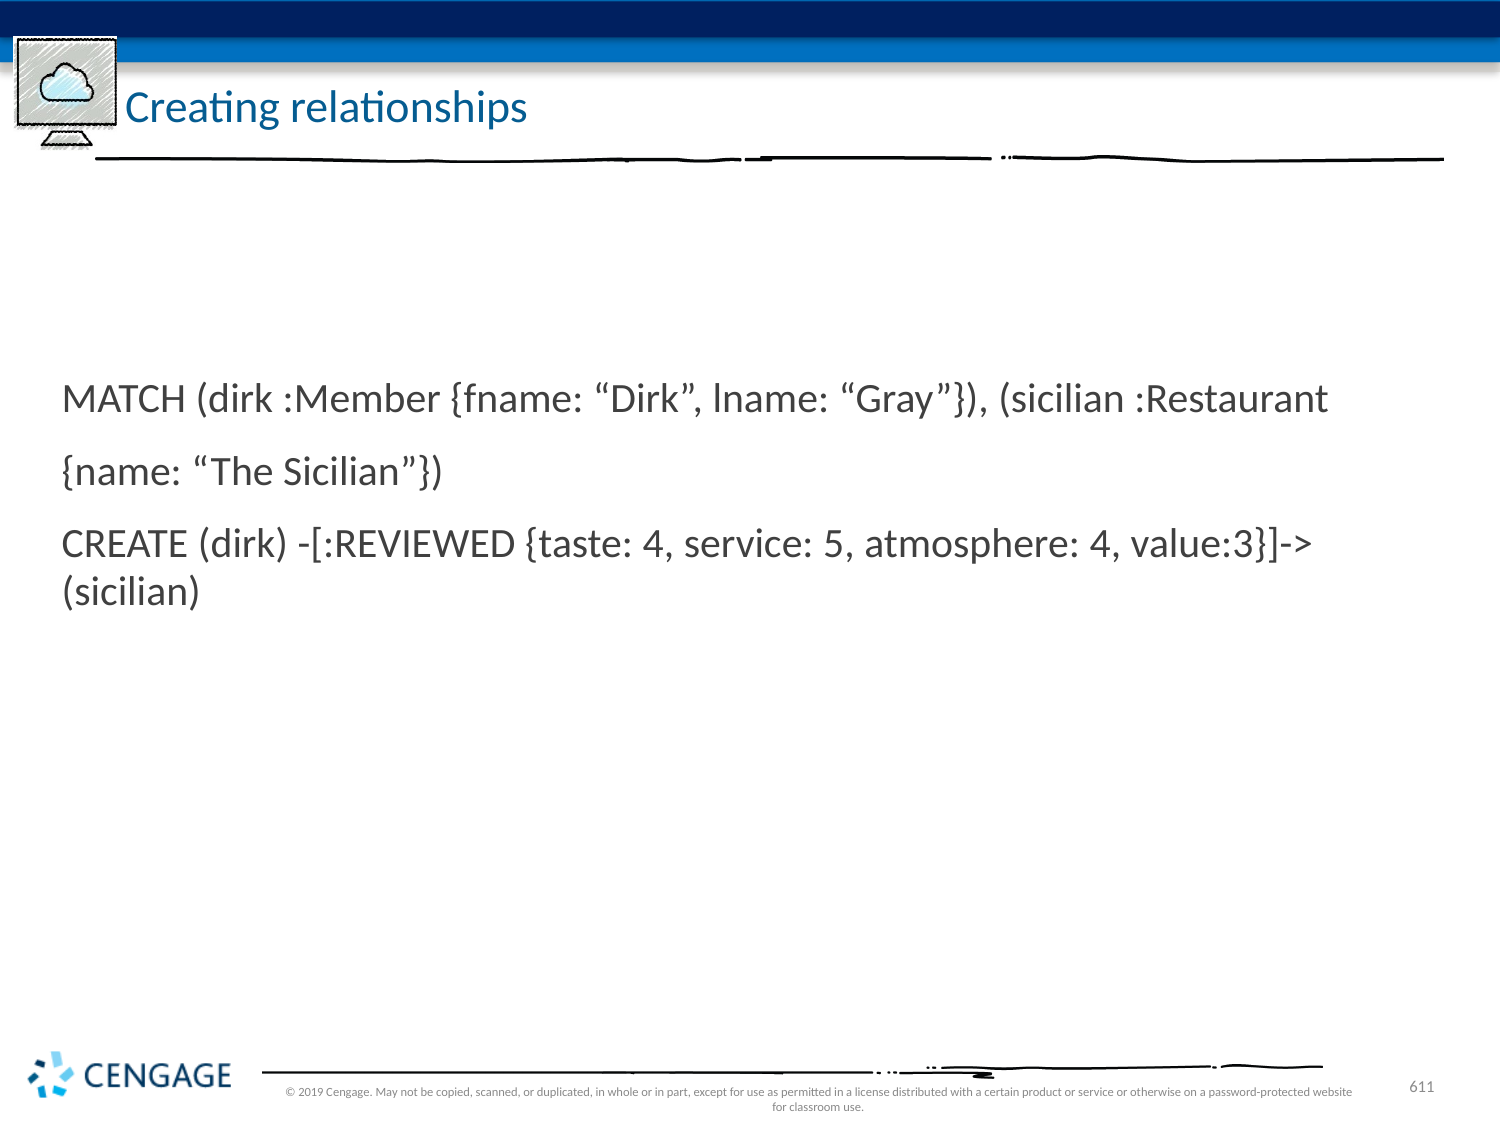

# Creating relationships
MATCH (dirk :Member {fname: “Dirk”, lname: “Gray”}), (sicilian :Restaurant
{name: “The Sicilian”})
CREATE (dirk) -[:REVIEWED {taste: 4, service: 5, atmosphere: 4, value:3}]-> (sicilian)
© 2019 Cengage. May not be copied, scanned, or duplicated, in whole or in part, except for use as permitted in a license distributed with a certain product or service or otherwise on a password-protected website for classroom use.